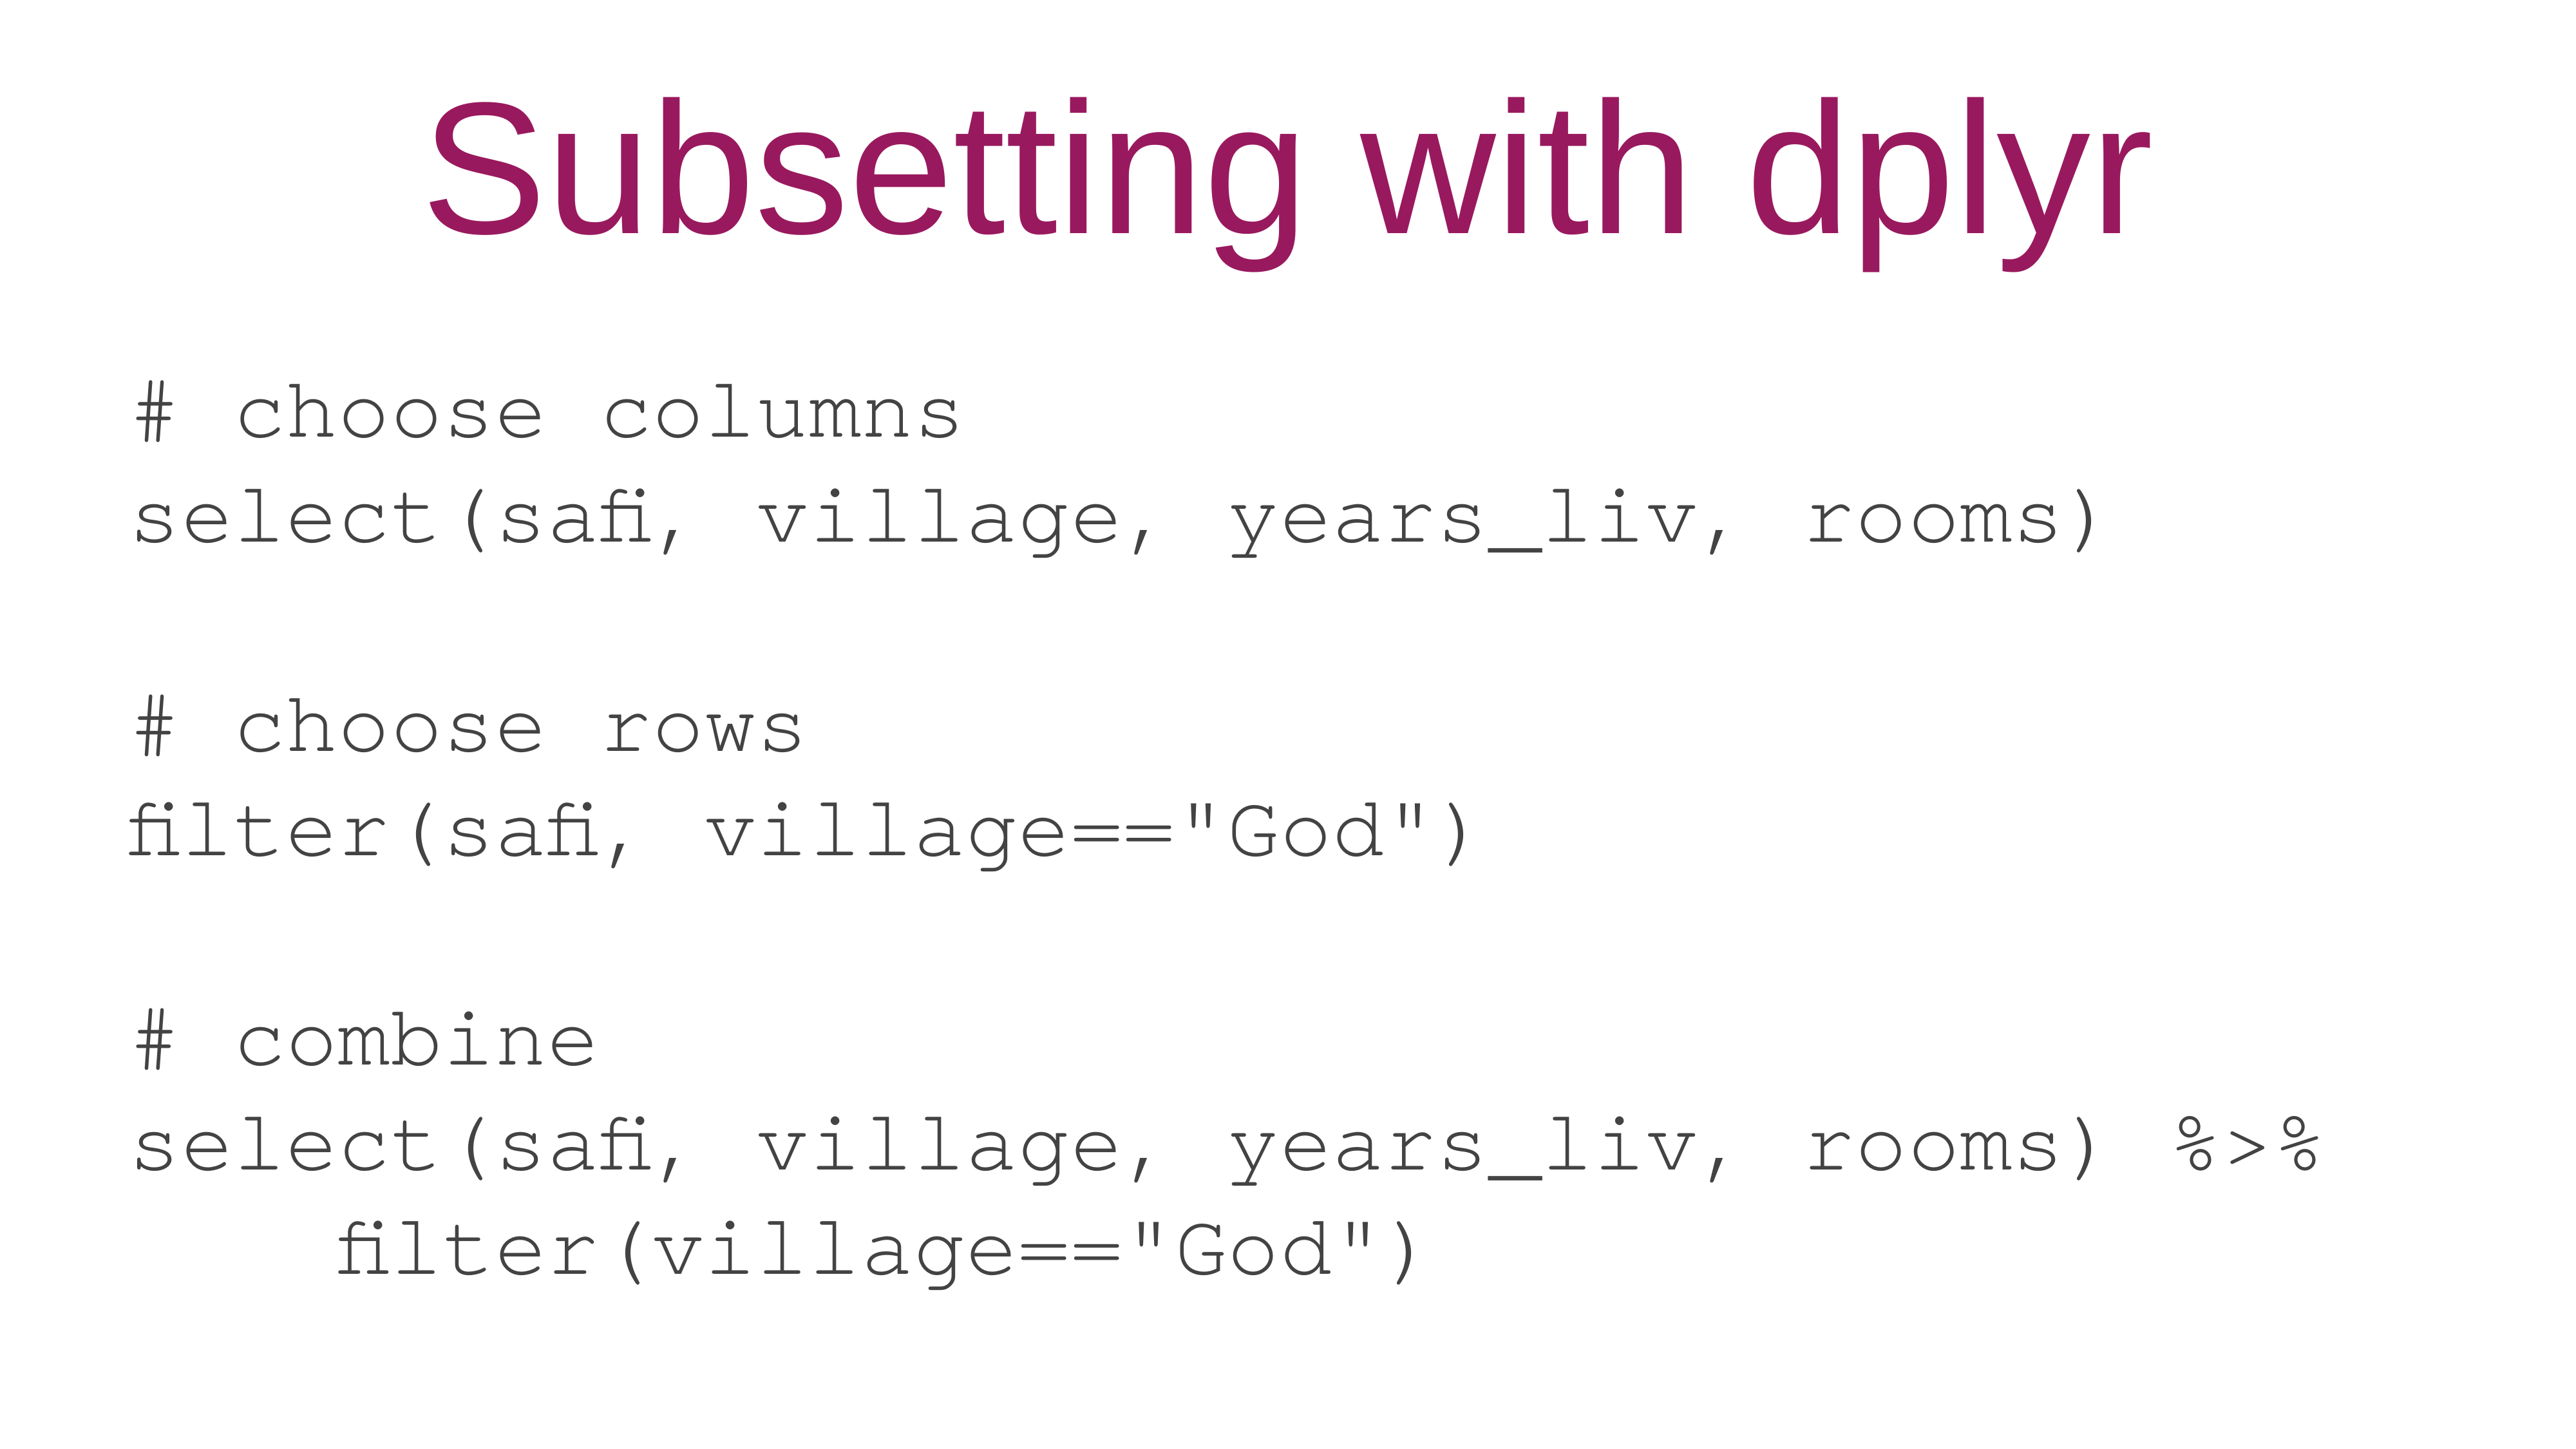

# Subsetting with dplyr
# choose columns
select(safi, village, years_liv, rooms)

# choose rows
filter(safi, village=="God")

# combine
select(safi, village, years_liv, rooms) %>%
    filter(village=="God")